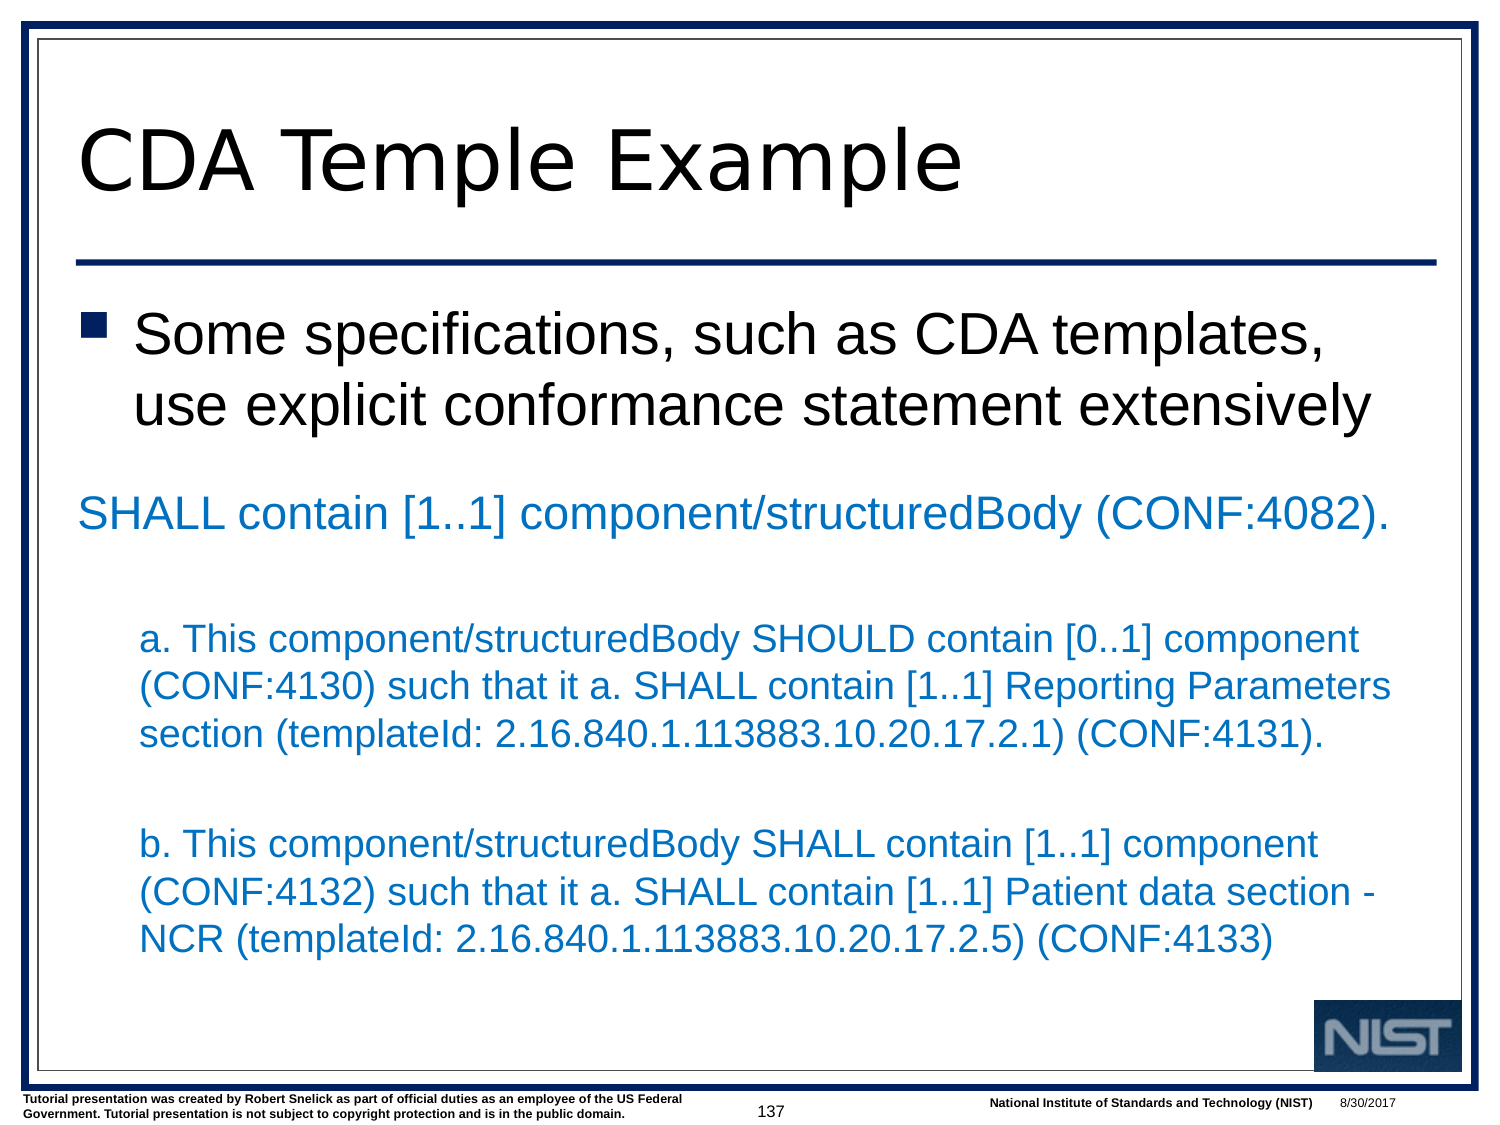

# CDA Temple Example
Some specifications, such as CDA templates, use explicit conformance statement extensively
SHALL contain [1..1] component/structuredBody (CONF:4082).

a. This component/structuredBody SHOULD contain [0..1] component (CONF:4130) such that it a. SHALL contain [1..1] Reporting Parameters section (templateId: 2.16.840.1.113883.10.20.17.2.1) (CONF:4131).

b. This component/structuredBody SHALL contain [1..1] component (CONF:4132) such that it a. SHALL contain [1..1] Patient data section - NCR (templateId: 2.16.840.1.113883.10.20.17.2.5) (CONF:4133)
137
8/30/2017